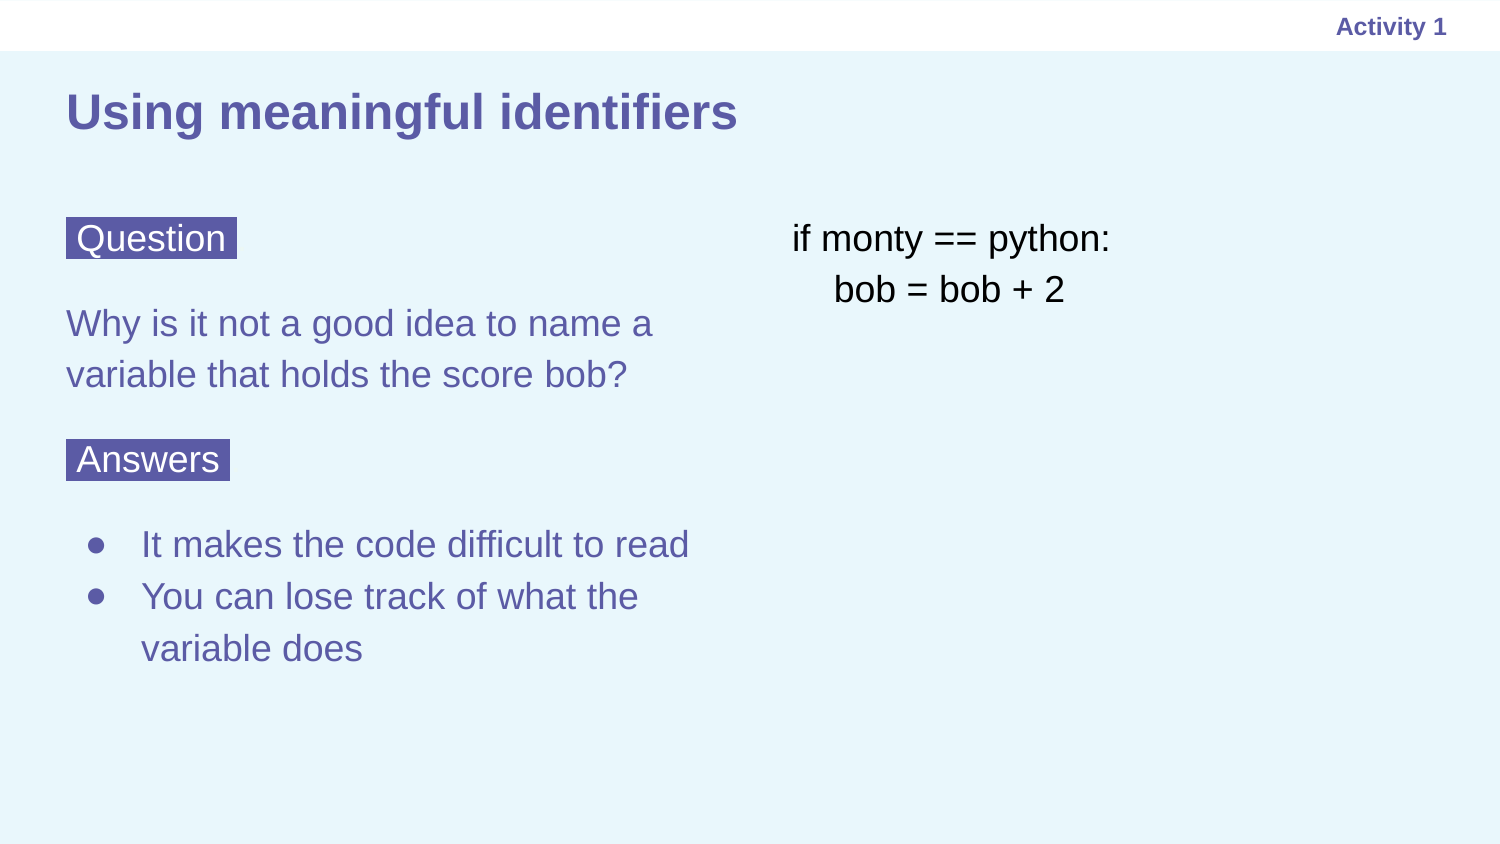

Activity 1
# Using meaningful identifiers
if monty == python:
    bob = bob + 2
 Question .
Why is it not a good idea to name a variable that holds the score bob?
 Answers .
It makes the code difficult to read
You can lose track of what the variable does